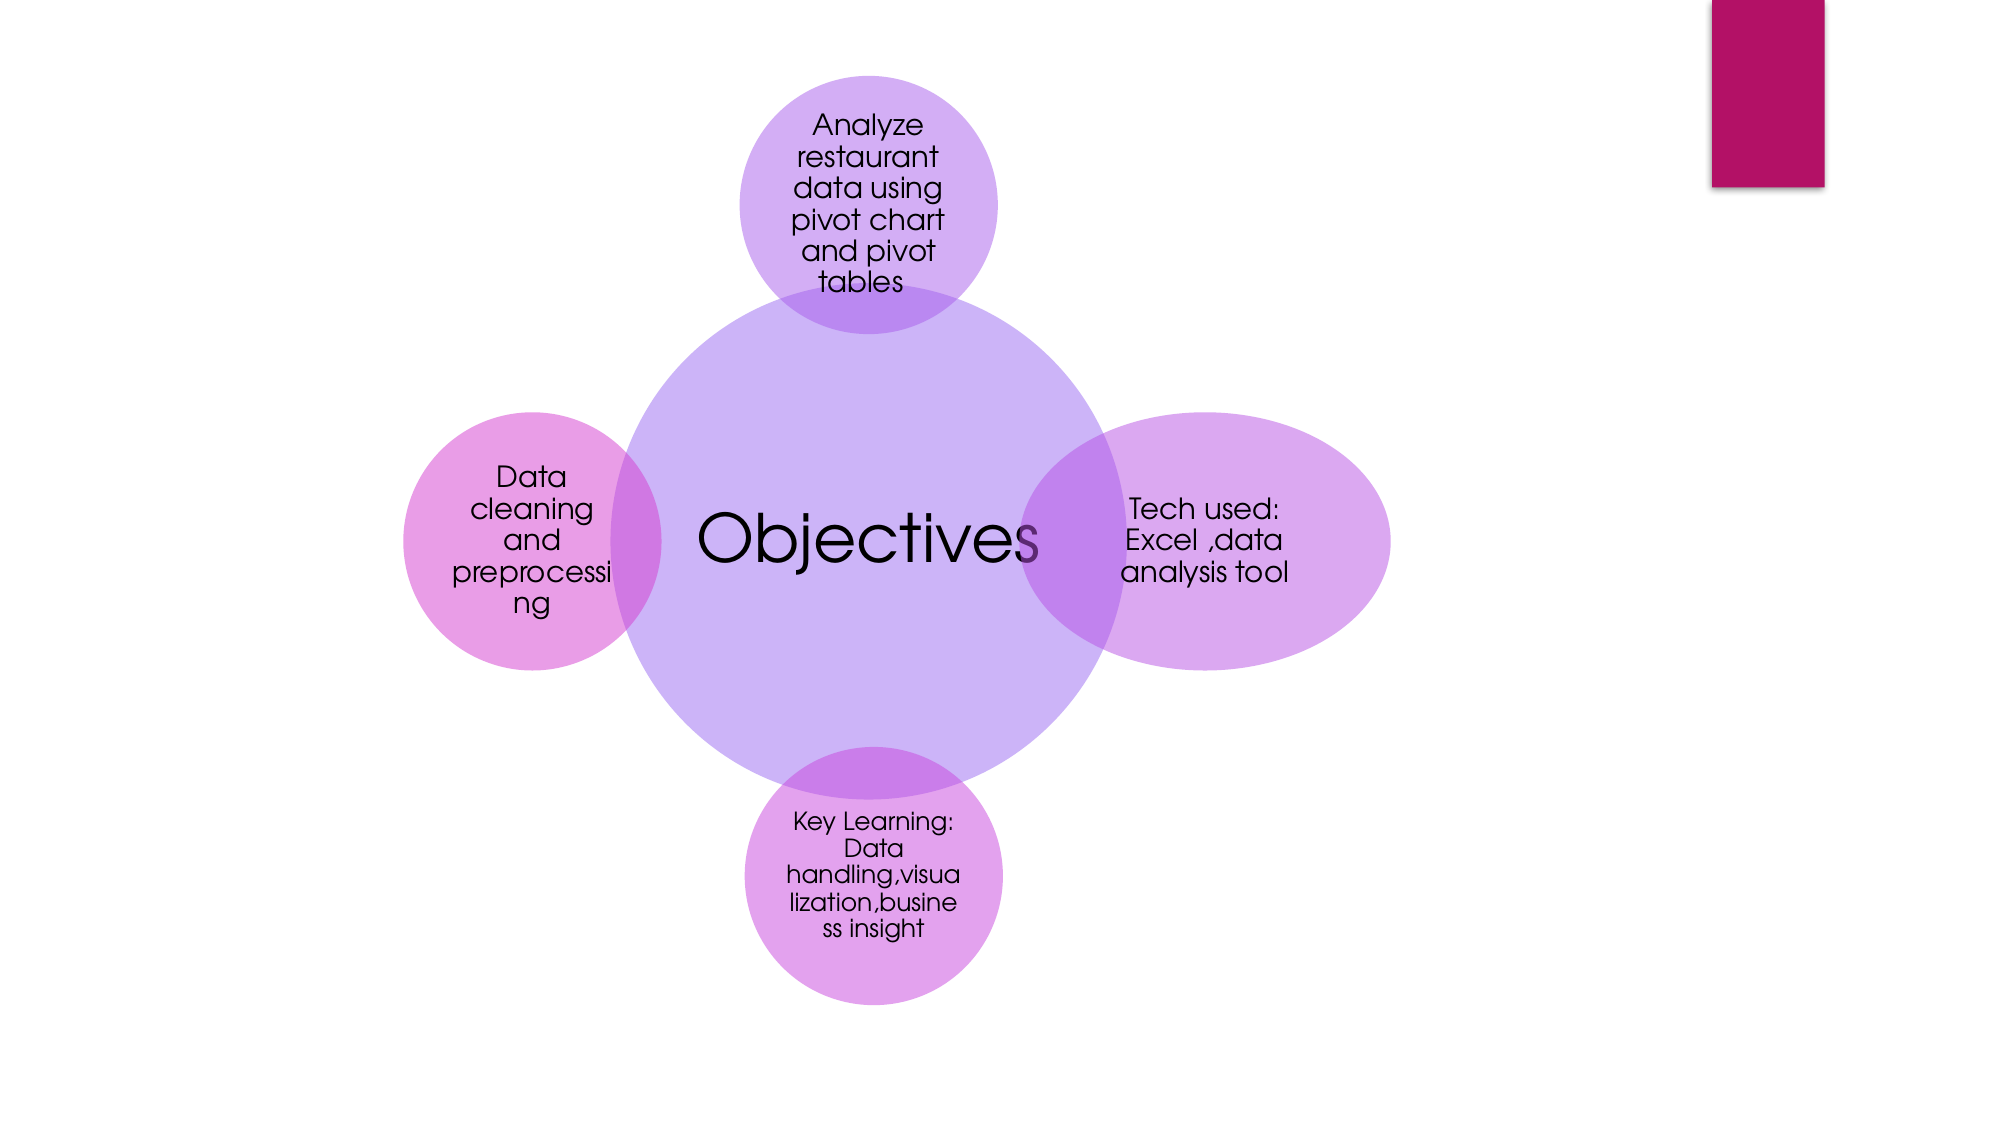

Objectives
Analyze restaurant data using pivot chart and pivot tables
Tech used: Excel ,data analysis tool
Key Learning: Data handling,visualization,business insight
Data cleaning and preprocessing